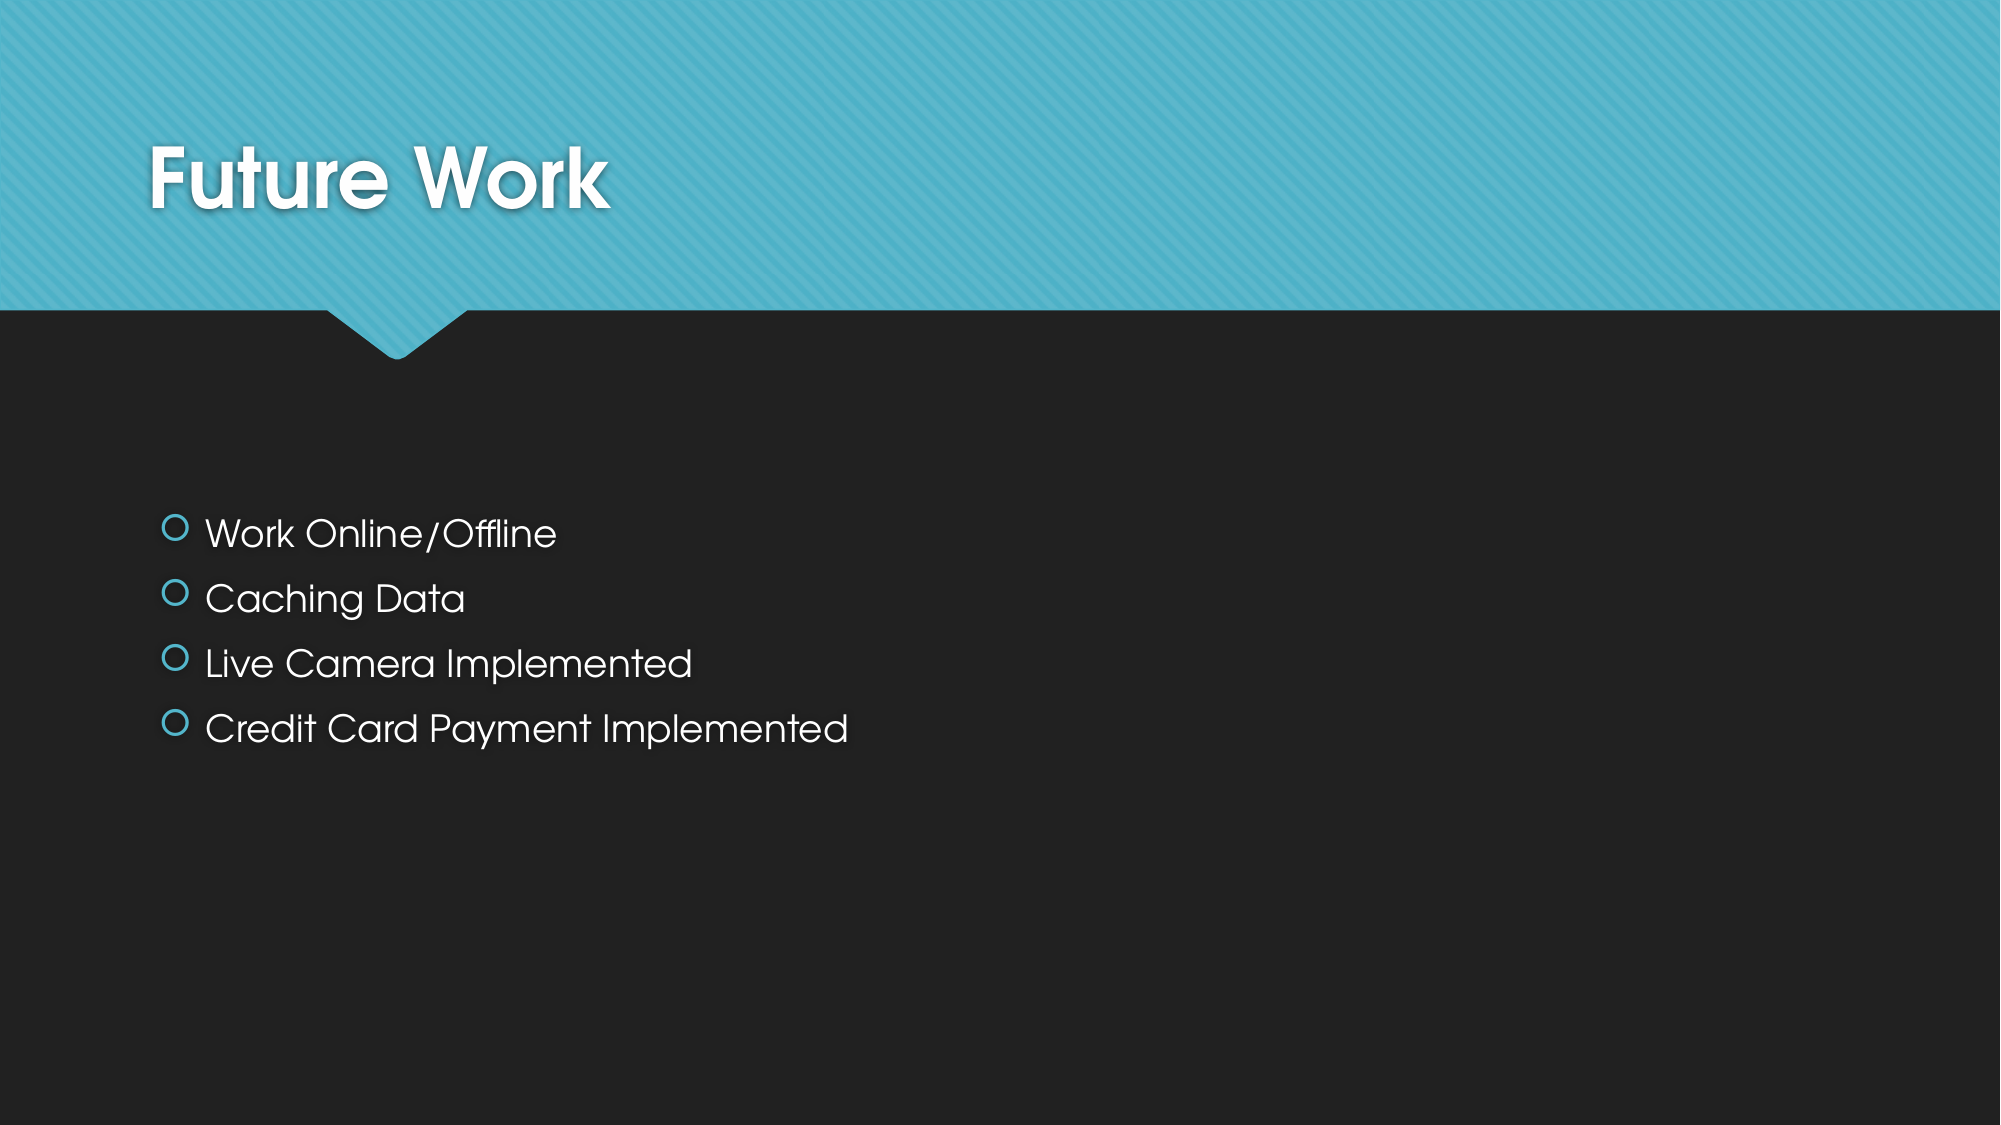

# Future Work
Work Online/Offline
Caching Data
Live Camera Implemented
Credit Card Payment Implemented